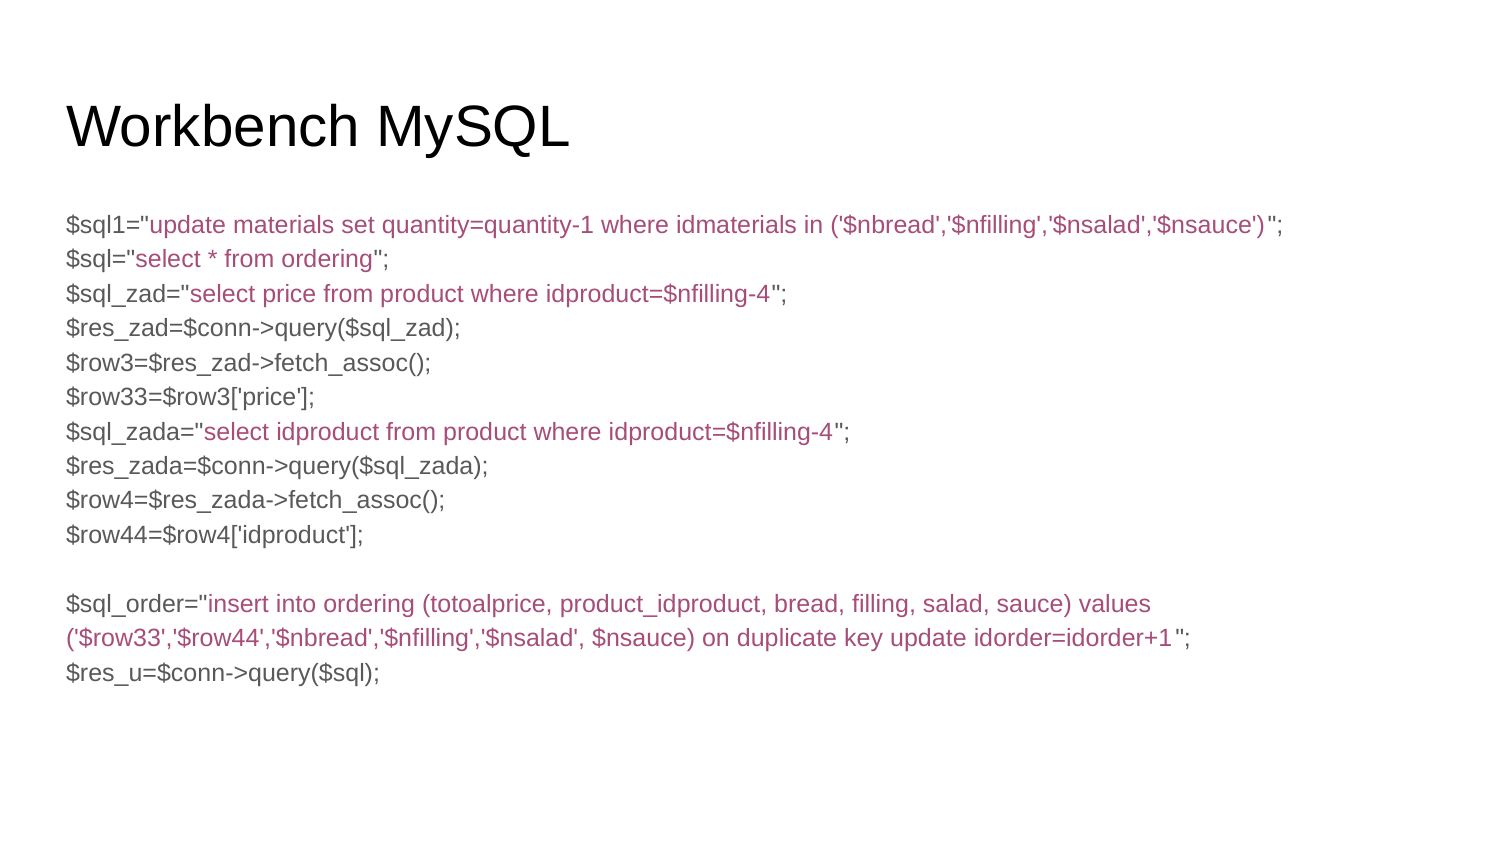

# Workbench MySQL
$sql1="update materials set quantity=quantity-1 where idmaterials in ('$nbread','$nfilling','$nsalad','$nsauce')";
$sql="select * from ordering";
$sql_zad="select price from product where idproduct=$nfilling-4";
$res_zad=$conn->query($sql_zad);
$row3=$res_zad->fetch_assoc();
$row33=$row3['price'];
$sql_zada="select idproduct from product where idproduct=$nfilling-4";
$res_zada=$conn->query($sql_zada);
$row4=$res_zada->fetch_assoc();
$row44=$row4['idproduct'];

$sql_order="insert into ordering (totoalprice, product_idproduct, bread, filling, salad, sauce) values ('$row33','$row44','$nbread','$nfilling','$nsalad', $nsauce) on duplicate key update idorder=idorder+1";
$res_u=$conn->query($sql);